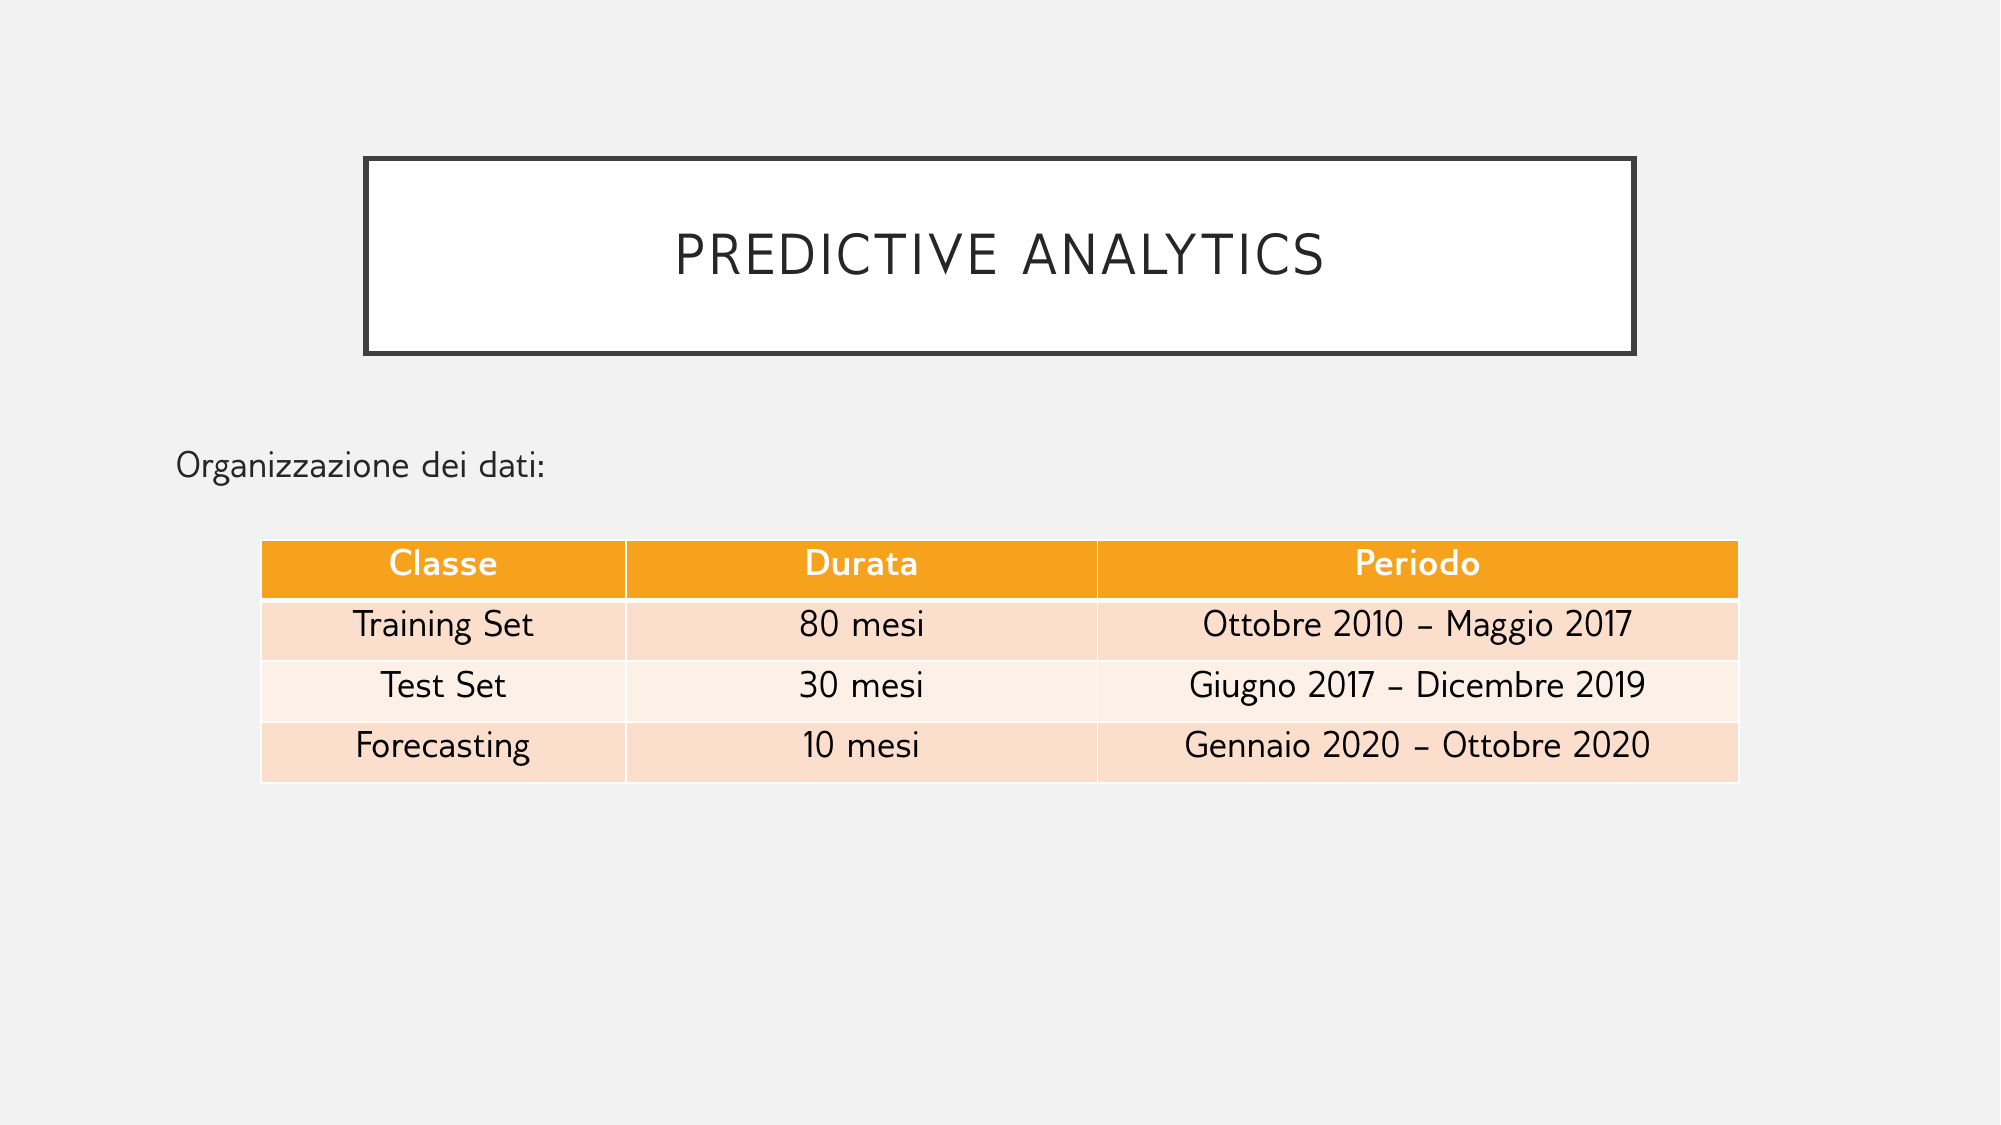

# PREDICTIVE ANALYTICS
Organizzazione dei dati:
| Classe | Durata | Periodo |
| --- | --- | --- |
| Training Set | 80 mesi | Ottobre 2010 – Maggio 2017 |
| Test Set | 30 mesi | Giugno 2017 – Dicembre 2019 |
| Forecasting | 10 mesi | Gennaio 2020 – Ottobre 2020 |